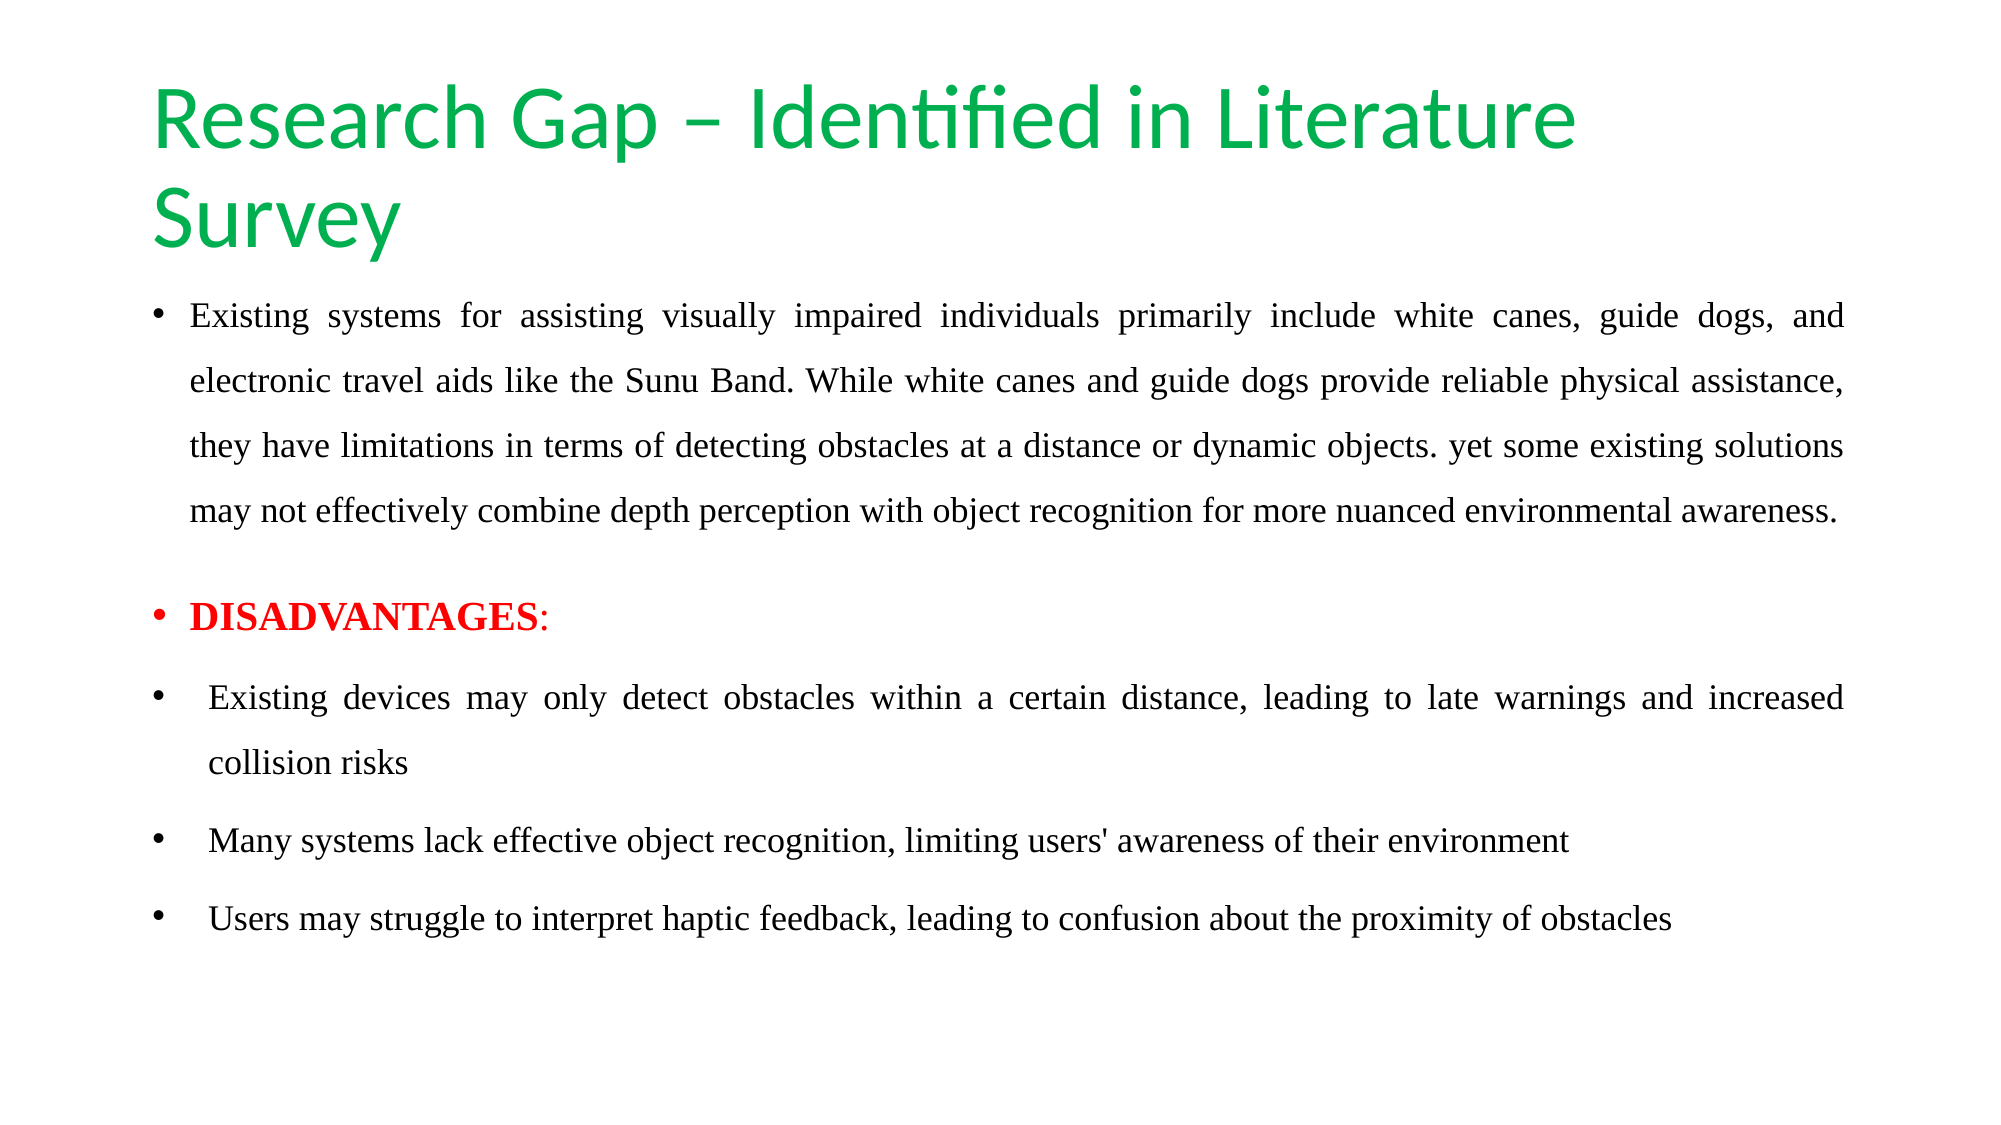

# Research Gap – Identified in Literature Survey
Existing systems for assisting visually impaired individuals primarily include white canes, guide dogs, and electronic travel aids like the Sunu Band. While white canes and guide dogs provide reliable physical assistance, they have limitations in terms of detecting obstacles at a distance or dynamic objects. yet some existing solutions may not effectively combine depth perception with object recognition for more nuanced environmental awareness.

DISADVANTAGES:
Existing devices may only detect obstacles within a certain distance, leading to late warnings and increased collision risks
Many systems lack effective object recognition, limiting users' awareness of their environment
Users may struggle to interpret haptic feedback, leading to confusion about the proximity of obstacles